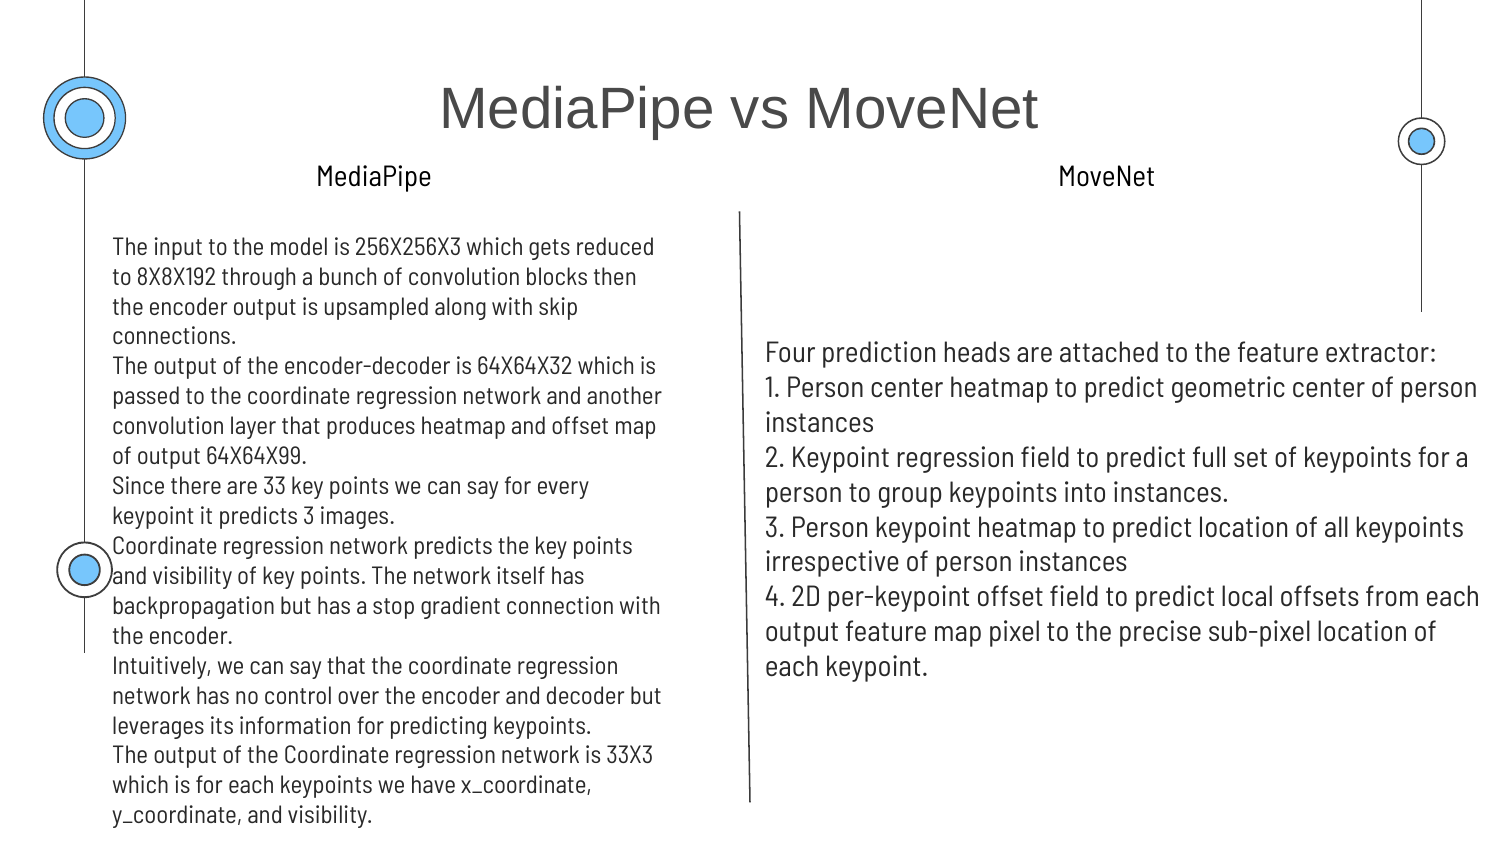

# MediaPipe vs MoveNet
MediaPipe
MoveNet
The input to the model is 256X256X3 which gets reduced to 8X8X192 through a bunch of convolution blocks then the encoder output is upsampled along with skip connections.
The output of the encoder-decoder is 64X64X32 which is passed to the coordinate regression network and another convolution layer that produces heatmap and offset map of output 64X64X99.
Since there are 33 key points we can say for every keypoint it predicts 3 images.
Coordinate regression network predicts the key points and visibility of key points. The network itself has backpropagation but has a stop gradient connection with the encoder.
Intuitively, we can say that the coordinate regression network has no control over the encoder and decoder but leverages its information for predicting keypoints.
The output of the Coordinate regression network is 33X3 which is for each keypoints we have x_coordinate, y_coordinate, and visibility.
Four prediction heads are attached to the feature extractor:
1. Person center heatmap to predict geometric center of person instances
2. Keypoint regression field to predict full set of keypoints for a person to group keypoints into instances.
3. Person keypoint heatmap to predict location of all keypoints irrespective of person instances
4. 2D per-keypoint offset field to predict local offsets from each output feature map pixel to the precise sub-pixel location of each keypoint.